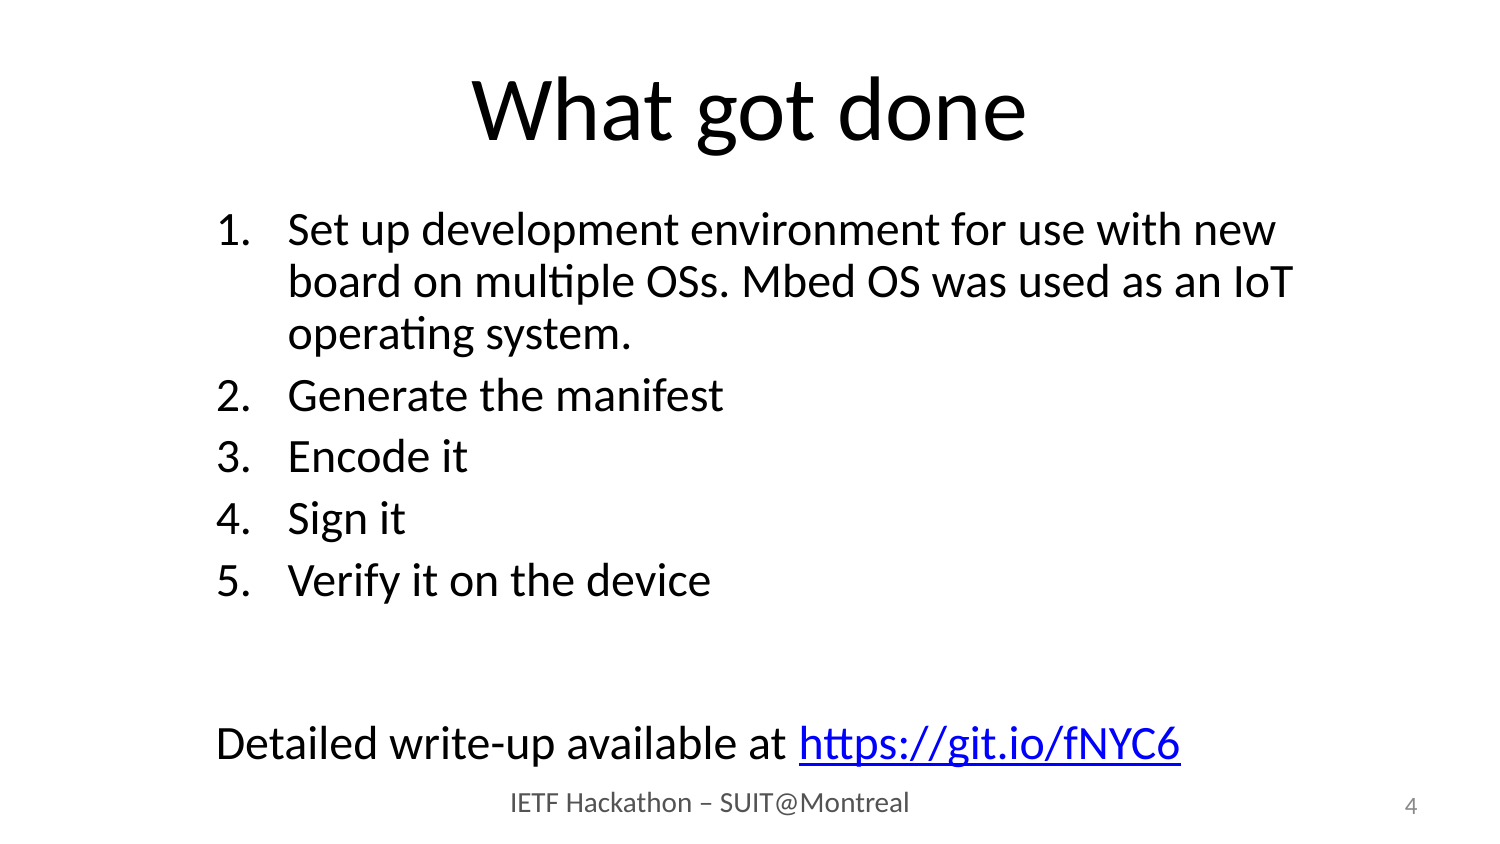

# What got done
Set up development environment for use with new board on multiple OSs. Mbed OS was used as an IoT operating system.
Generate the manifest
Encode it
Sign it
Verify it on the device

Detailed write-up available at https://git.io/fNYC6
4